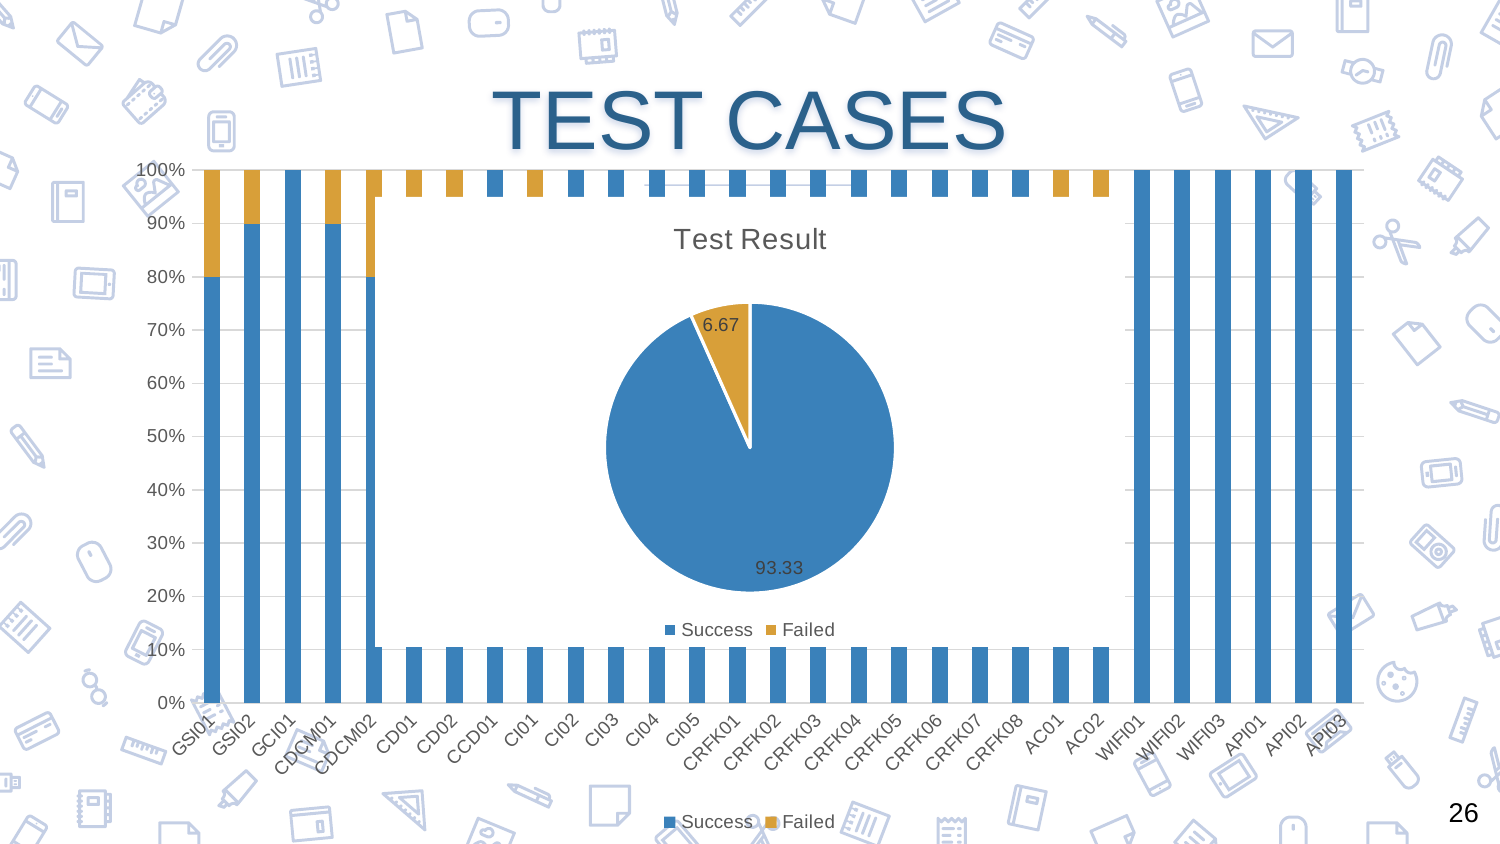

# TEST CASES

### Chart

| Category | Success | Failed |
|---|---|---|
| GSI01 | 8.0 | 2.0 |
| GSI02 | 9.0 | 1.0 |
| GCI01 | 5.0 | 0.0 |
| CDCM01 | 9.0 | 1.0 |
| CDCM02 | 8.0 | 2.0 |
| CD01 | 8.0 | 2.0 |
| CD02 | 8.0 | 2.0 |
| CCD01 | 10.0 | 0.0 |
| CI01 | 9.0 | 1.0 |
| CI02 | 5.0 | 0.0 |
| CI03 | 5.0 | 0.0 |
| CI04 | 5.0 | 0.0 |
| CI05 | 5.0 | 0.0 |
| CRFK01 | 5.0 | 0.0 |
| CRFK02 | 5.0 | 0.0 |
| CRFK03 | 5.0 | 0.0 |
| CRFK04 | 5.0 | 0.0 |
| CRFK05 | 5.0 | 0.0 |
| CRFK06 | 5.0 | 0.0 |
| CRFK07 | 5.0 | 0.0 |
| CRFK08 | 5.0 | 0.0 |
| AC01 | 9.0 | 1.0 |
| AC02 | 8.0 | 2.0 |
| WIFI01 | 5.0 | 0.0 |
| WIFI02 | 5.0 | 0.0 |
| WIFI03 | 5.0 | 0.0 |
| API01 | 10.0 | 0.0 |
| API02 | 10.0 | 0.0 |
| API03 | 10.0 | 0.0 |

### Chart: Test Result

| Category |  |
|---|---|
| Success | 93.33333333333333 |
| Failed | 6.666666666666667 |
26